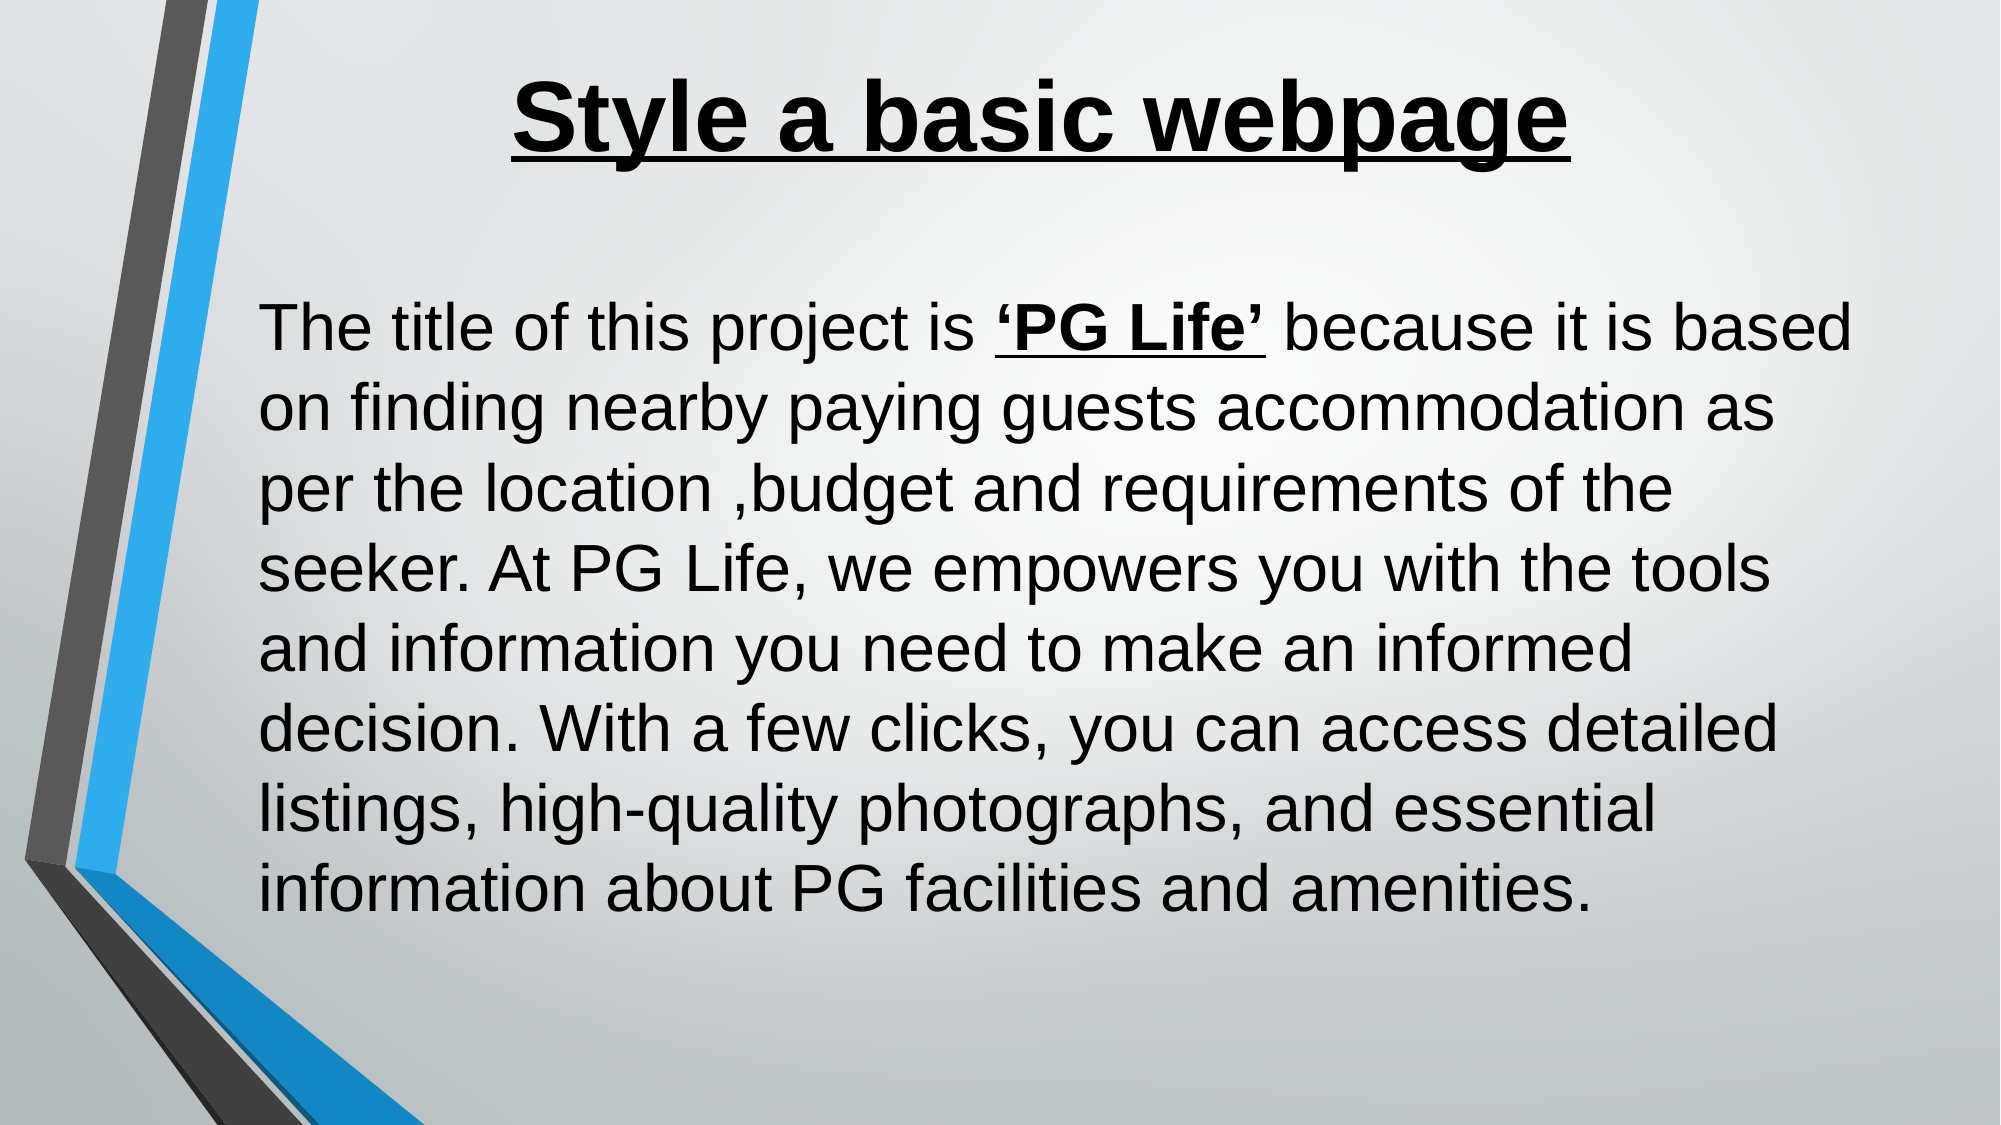

# Style a basic webpage
The title of this project is ‘PG Life’ because it is based on finding nearby paying guests accommodation as per the location ,budget and requirements of the seeker. At PG Life, we empowers you with the tools and information you need to make an informed decision. With a few clicks, you can access detailed listings, high-quality photographs, and essential information about PG facilities and amenities.